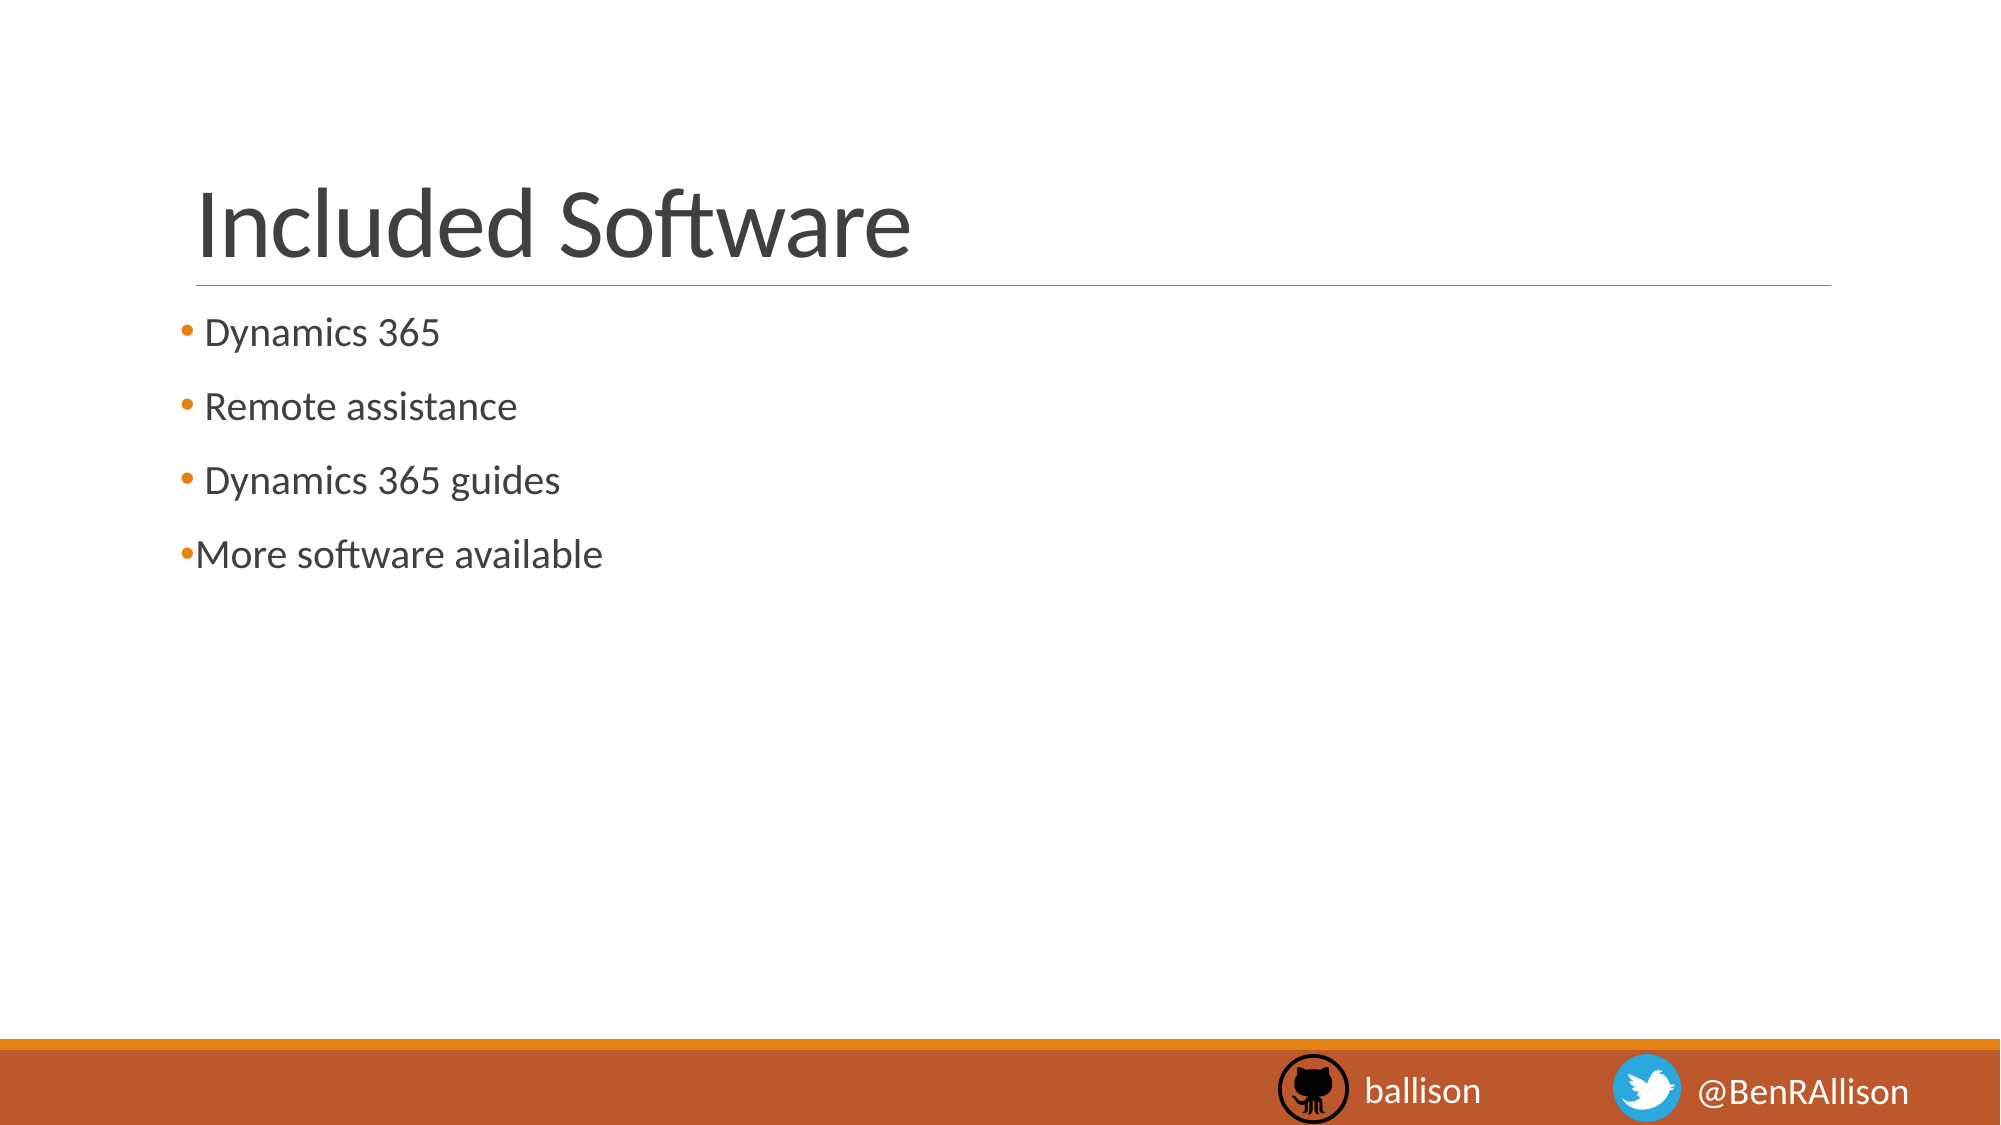

# Included Software
 Dynamics 365
 Remote assistance
 Dynamics 365 guides
More software available